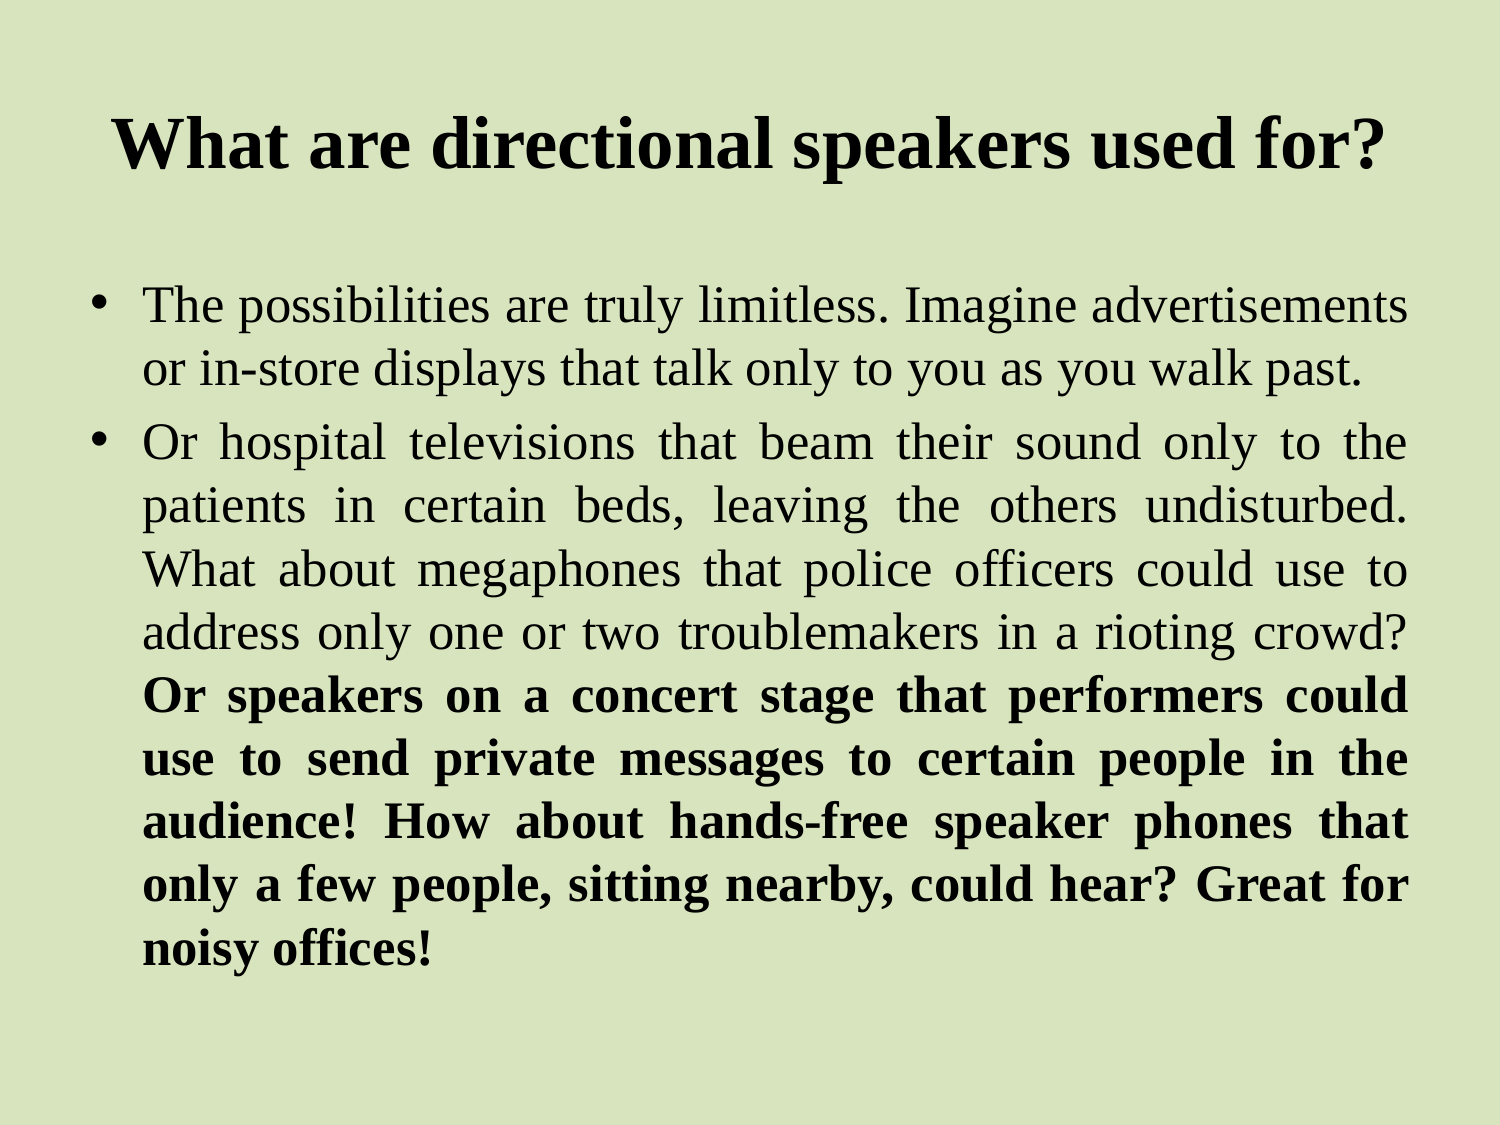

# What are directional speakers used for?
The possibilities are truly limitless. Imagine advertisements or in-store displays that talk only to you as you walk past.
Or hospital televisions that beam their sound only to the patients in certain beds, leaving the others undisturbed. What about megaphones that police officers could use to address only one or two troublemakers in a rioting crowd? Or speakers on a concert stage that performers could use to send private messages to certain people in the audience! How about hands-free speaker phones that only a few people, sitting nearby, could hear? Great for noisy offices!